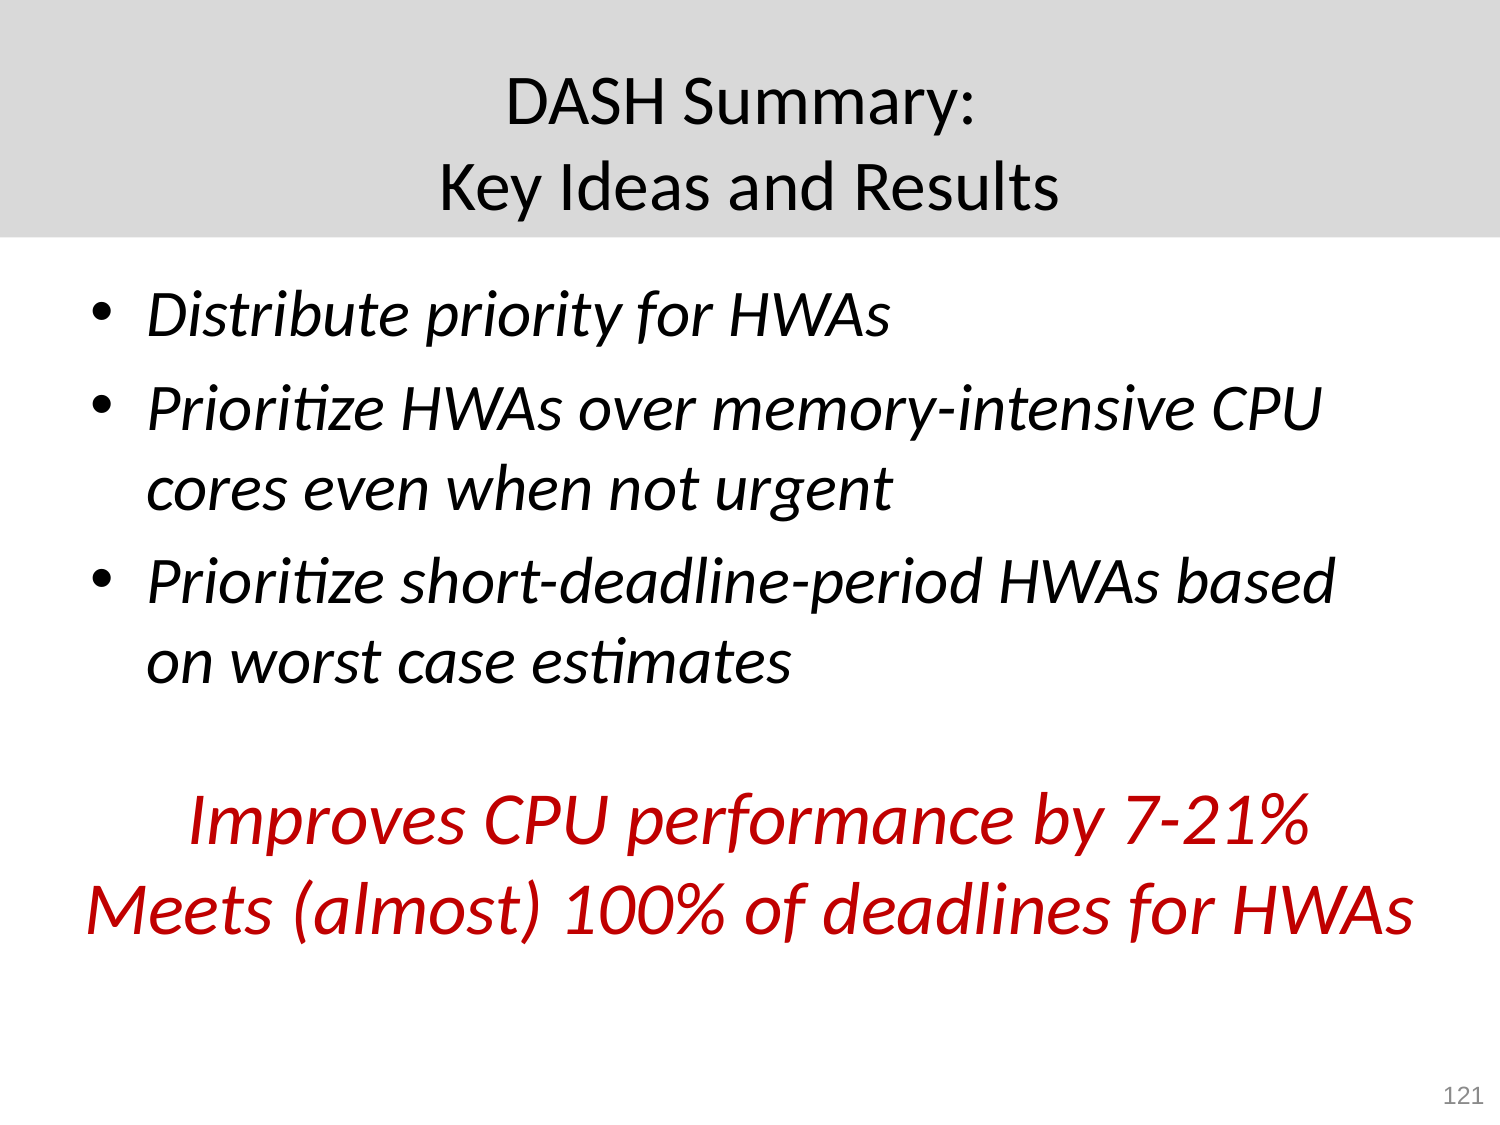

# DASH Summary: Key Ideas and Results
Distribute priority for HWAs
Prioritize HWAs over memory-intensive CPU cores even when not urgent
Prioritize short-deadline-period HWAs based on worst case estimates
Improves CPU performance by 7-21%
Meets (almost) 100% of deadlines for HWAs
121